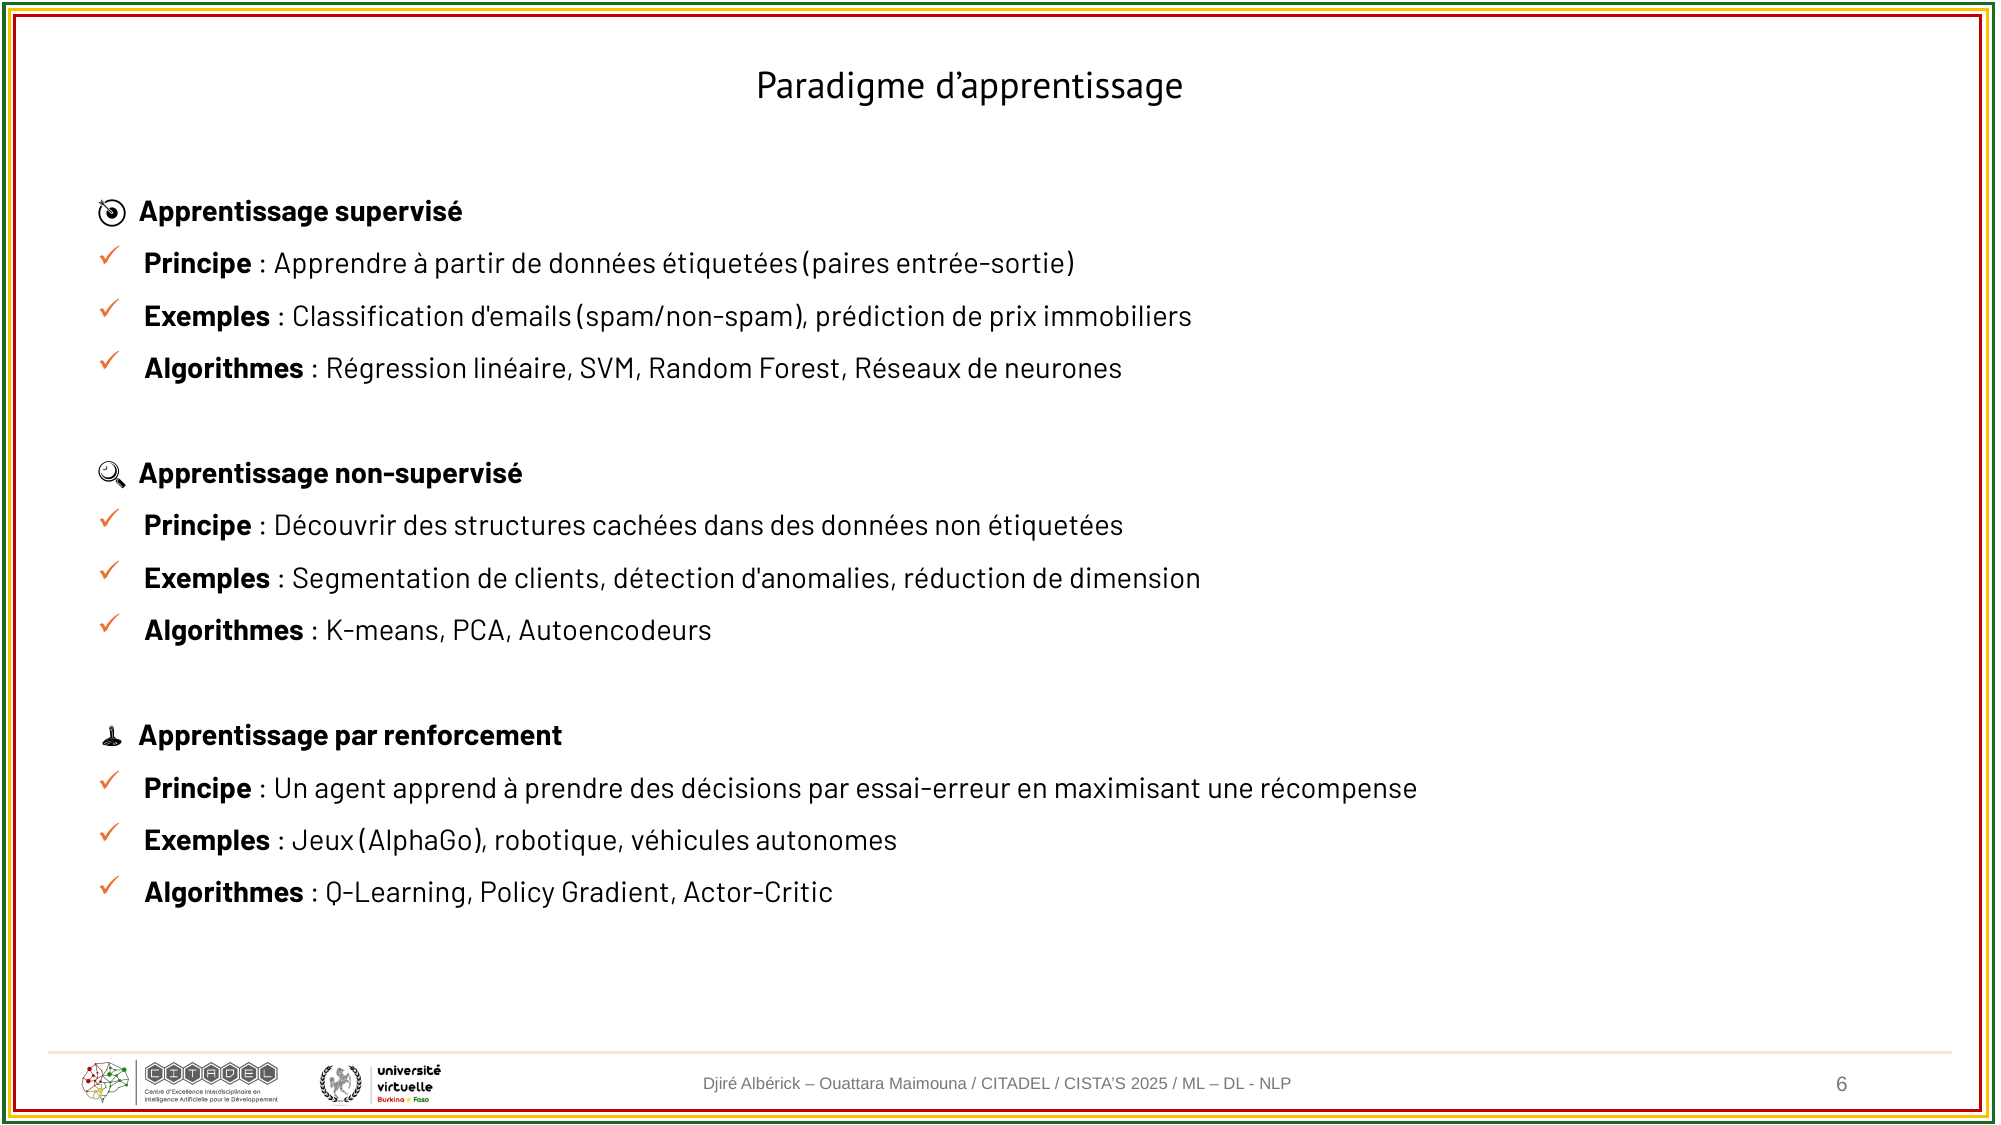

Paradigme d’apprentissage

🎯  Apprentissage supervisé
Principe : Apprendre à partir de données étiquetées (paires entrée-sortie)
Exemples : Classification d'emails (spam/non-spam), prédiction de prix immobiliers
Algorithmes : Régression linéaire, SVM, Random Forest, Réseaux de neurones

🔍  Apprentissage non-supervisé
Principe : Découvrir des structures cachées dans des données non étiquetées
Exemples : Segmentation de clients, détection d'anomalies, réduction de dimension
Algorithmes : K-means, PCA, Autoencodeurs

🕹️  Apprentissage par renforcement
Principe : Un agent apprend à prendre des décisions par essai-erreur en maximisant une récompense
Exemples : Jeux (AlphaGo), robotique, véhicules autonomes
Algorithmes : Q-Learning, Policy Gradient, Actor-Critic

6